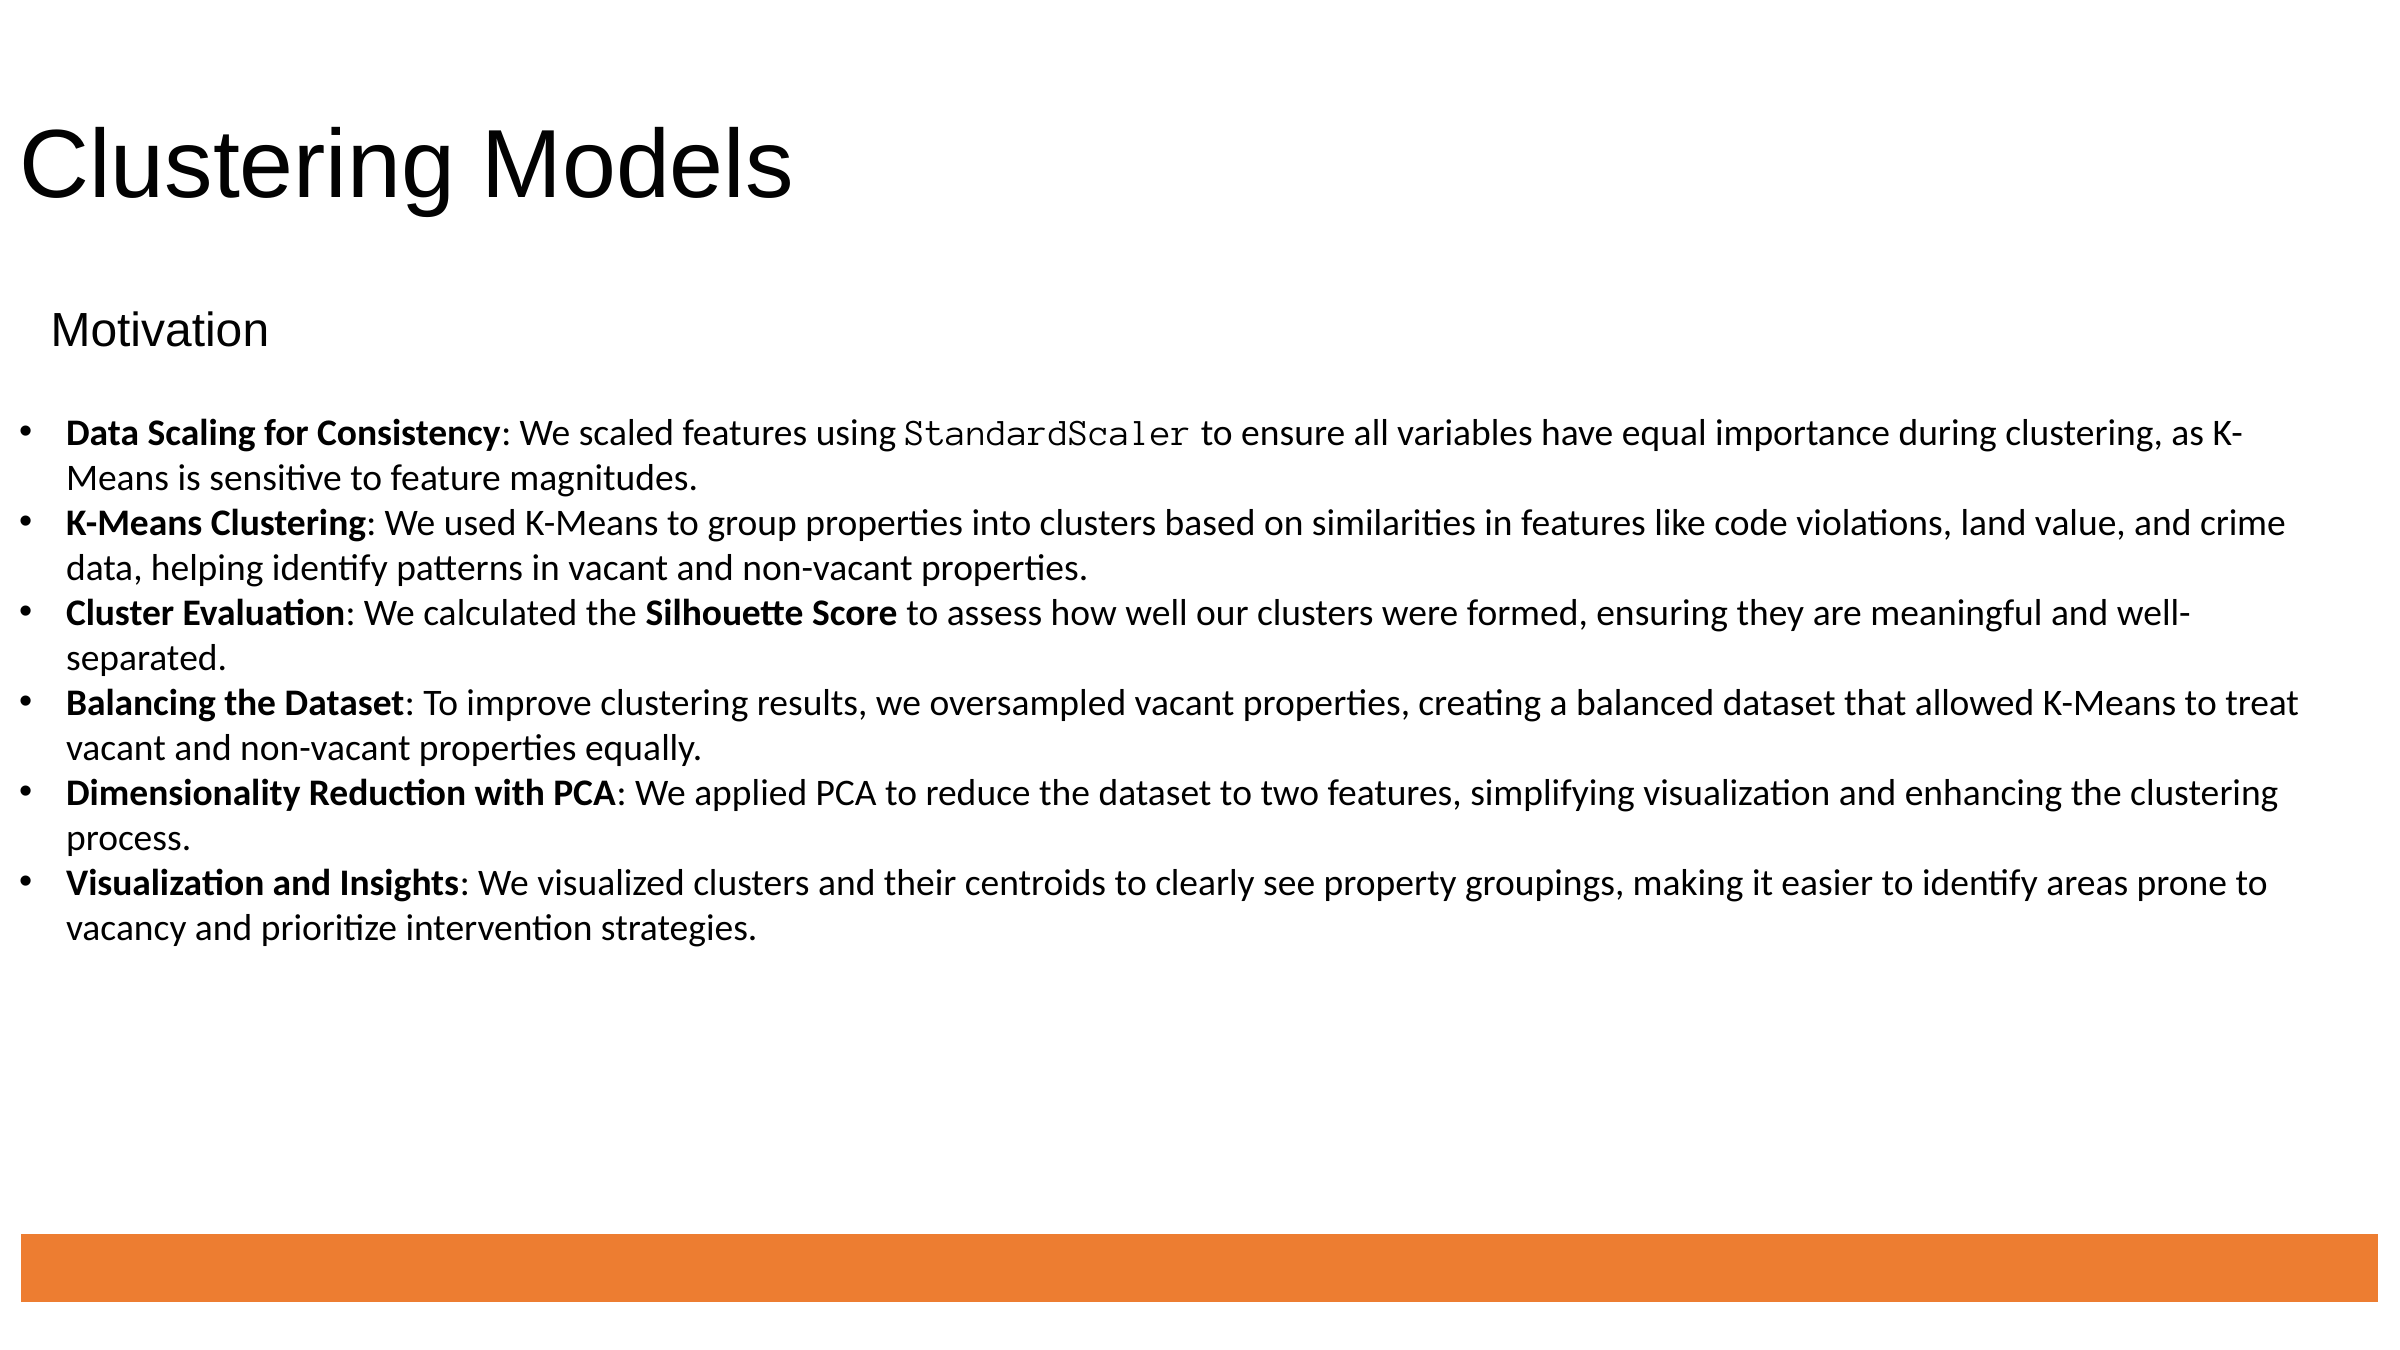

Clustering Models
Motivation
Data Scaling for Consistency: We scaled features using StandardScaler to ensure all variables have equal importance during clustering, as K-Means is sensitive to feature magnitudes.
K-Means Clustering: We used K-Means to group properties into clusters based on similarities in features like code violations, land value, and crime data, helping identify patterns in vacant and non-vacant properties.
Cluster Evaluation: We calculated the Silhouette Score to assess how well our clusters were formed, ensuring they are meaningful and well-separated.
Balancing the Dataset: To improve clustering results, we oversampled vacant properties, creating a balanced dataset that allowed K-Means to treat vacant and non-vacant properties equally.
Dimensionality Reduction with PCA: We applied PCA to reduce the dataset to two features, simplifying visualization and enhancing the clustering process.
Visualization and Insights: We visualized clusters and their centroids to clearly see property groupings, making it easier to identify areas prone to vacancy and prioritize intervention strategies.